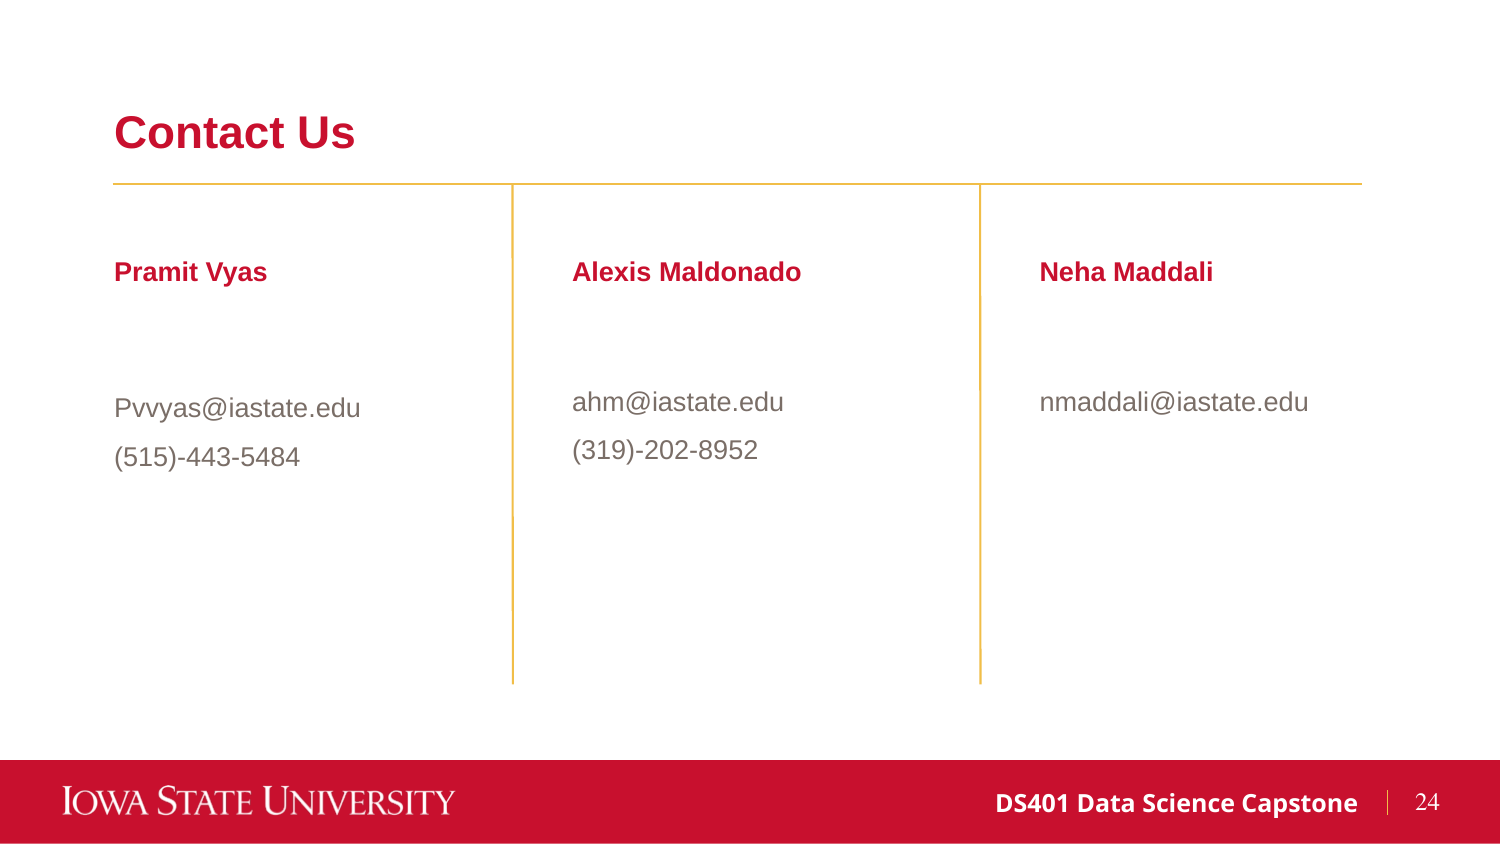

Contact Us

Pramit Vyas

Pvvyas@iastate.edu
(515)-443-5484
Alexis Maldonado

ahm@iastate.edu
(319)-202-8952
Neha Maddali

nmaddali@iastate.edu